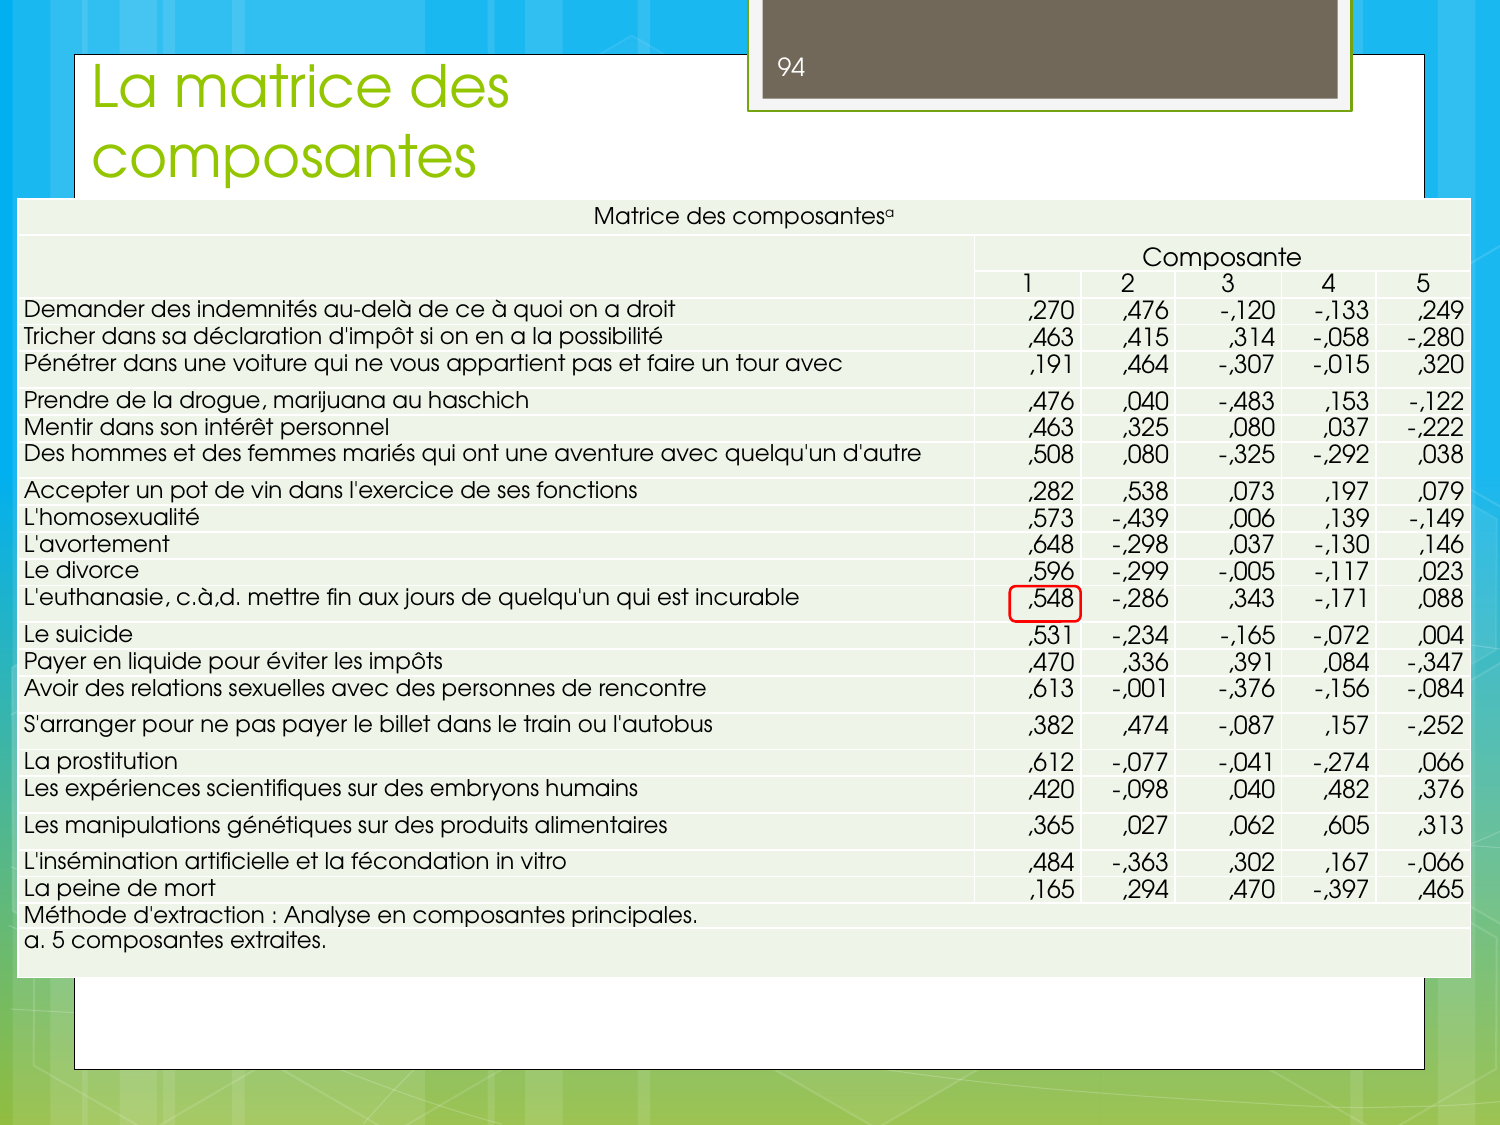

94
# La matrice des composantes
| Matrice des composantesa |  |  |  |  |  |
| --- | --- | --- | --- | --- | --- |
|  | Composante |  |  |  |  |
|  | 1 | 2 | 3 | 4 | 5 |
| Demander des indemnités au-delà de ce à quoi on a droit | ,270 | ,476 | -,120 | -,133 | ,249 |
| Tricher dans sa déclaration d'impôt si on en a la possibilité | ,463 | ,415 | ,314 | -,058 | -,280 |
| Pénétrer dans une voiture qui ne vous appartient pas et faire un tour avec | ,191 | ,464 | -,307 | -,015 | ,320 |
| Prendre de la drogue, marijuana au haschich | ,476 | ,040 | -,483 | ,153 | -,122 |
| Mentir dans son intérêt personnel | ,463 | ,325 | ,080 | ,037 | -,222 |
| Des hommes et des femmes mariés qui ont une aventure avec quelqu'un d'autre | ,508 | ,080 | -,325 | -,292 | ,038 |
| Accepter un pot de vin dans l'exercice de ses fonctions | ,282 | ,538 | ,073 | ,197 | ,079 |
| L'homosexualité | ,573 | -,439 | ,006 | ,139 | -,149 |
| L'avortement | ,648 | -,298 | ,037 | -,130 | ,146 |
| Le divorce | ,596 | -,299 | -,005 | -,117 | ,023 |
| L'euthanasie, c.à,d. mettre fin aux jours de quelqu'un qui est incurable | ,548 | -,286 | ,343 | -,171 | ,088 |
| Le suicide | ,531 | -,234 | -,165 | -,072 | ,004 |
| Payer en liquide pour éviter les impôts | ,470 | ,336 | ,391 | ,084 | -,347 |
| Avoir des relations sexuelles avec des personnes de rencontre | ,613 | -,001 | -,376 | -,156 | -,084 |
| S'arranger pour ne pas payer le billet dans le train ou l'autobus | ,382 | ,474 | -,087 | ,157 | -,252 |
| La prostitution | ,612 | -,077 | -,041 | -,274 | ,066 |
| Les expériences scientifiques sur des embryons humains | ,420 | -,098 | ,040 | ,482 | ,376 |
| Les manipulations génétiques sur des produits alimentaires | ,365 | ,027 | ,062 | ,605 | ,313 |
| L'insémination artificielle et la fécondation in vitro | ,484 | -,363 | ,302 | ,167 | -,066 |
| La peine de mort | ,165 | ,294 | ,470 | -,397 | ,465 |
| Méthode d'extraction : Analyse en composantes principales. |  |  |  |  |  |
| a. 5 composantes extraites. |  |  |  |  |  |

dd